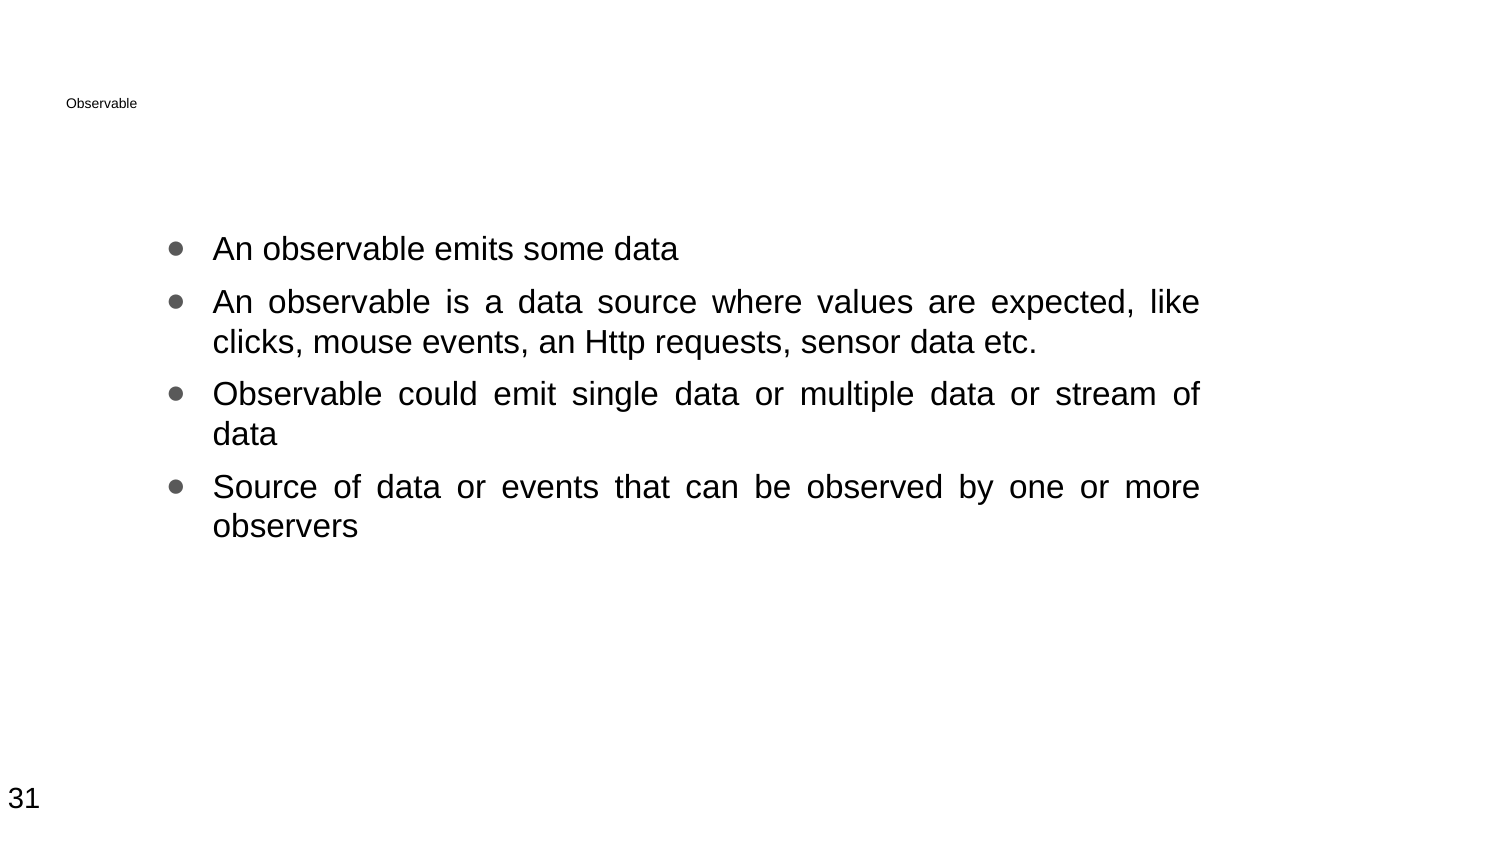

# Observable
An observable emits some data
An observable is a data source where values are expected, like clicks, mouse events, an Http requests, sensor data etc.
Observable could emit single data or multiple data or stream of data
Source of data or events that can be observed by one or more observers
31